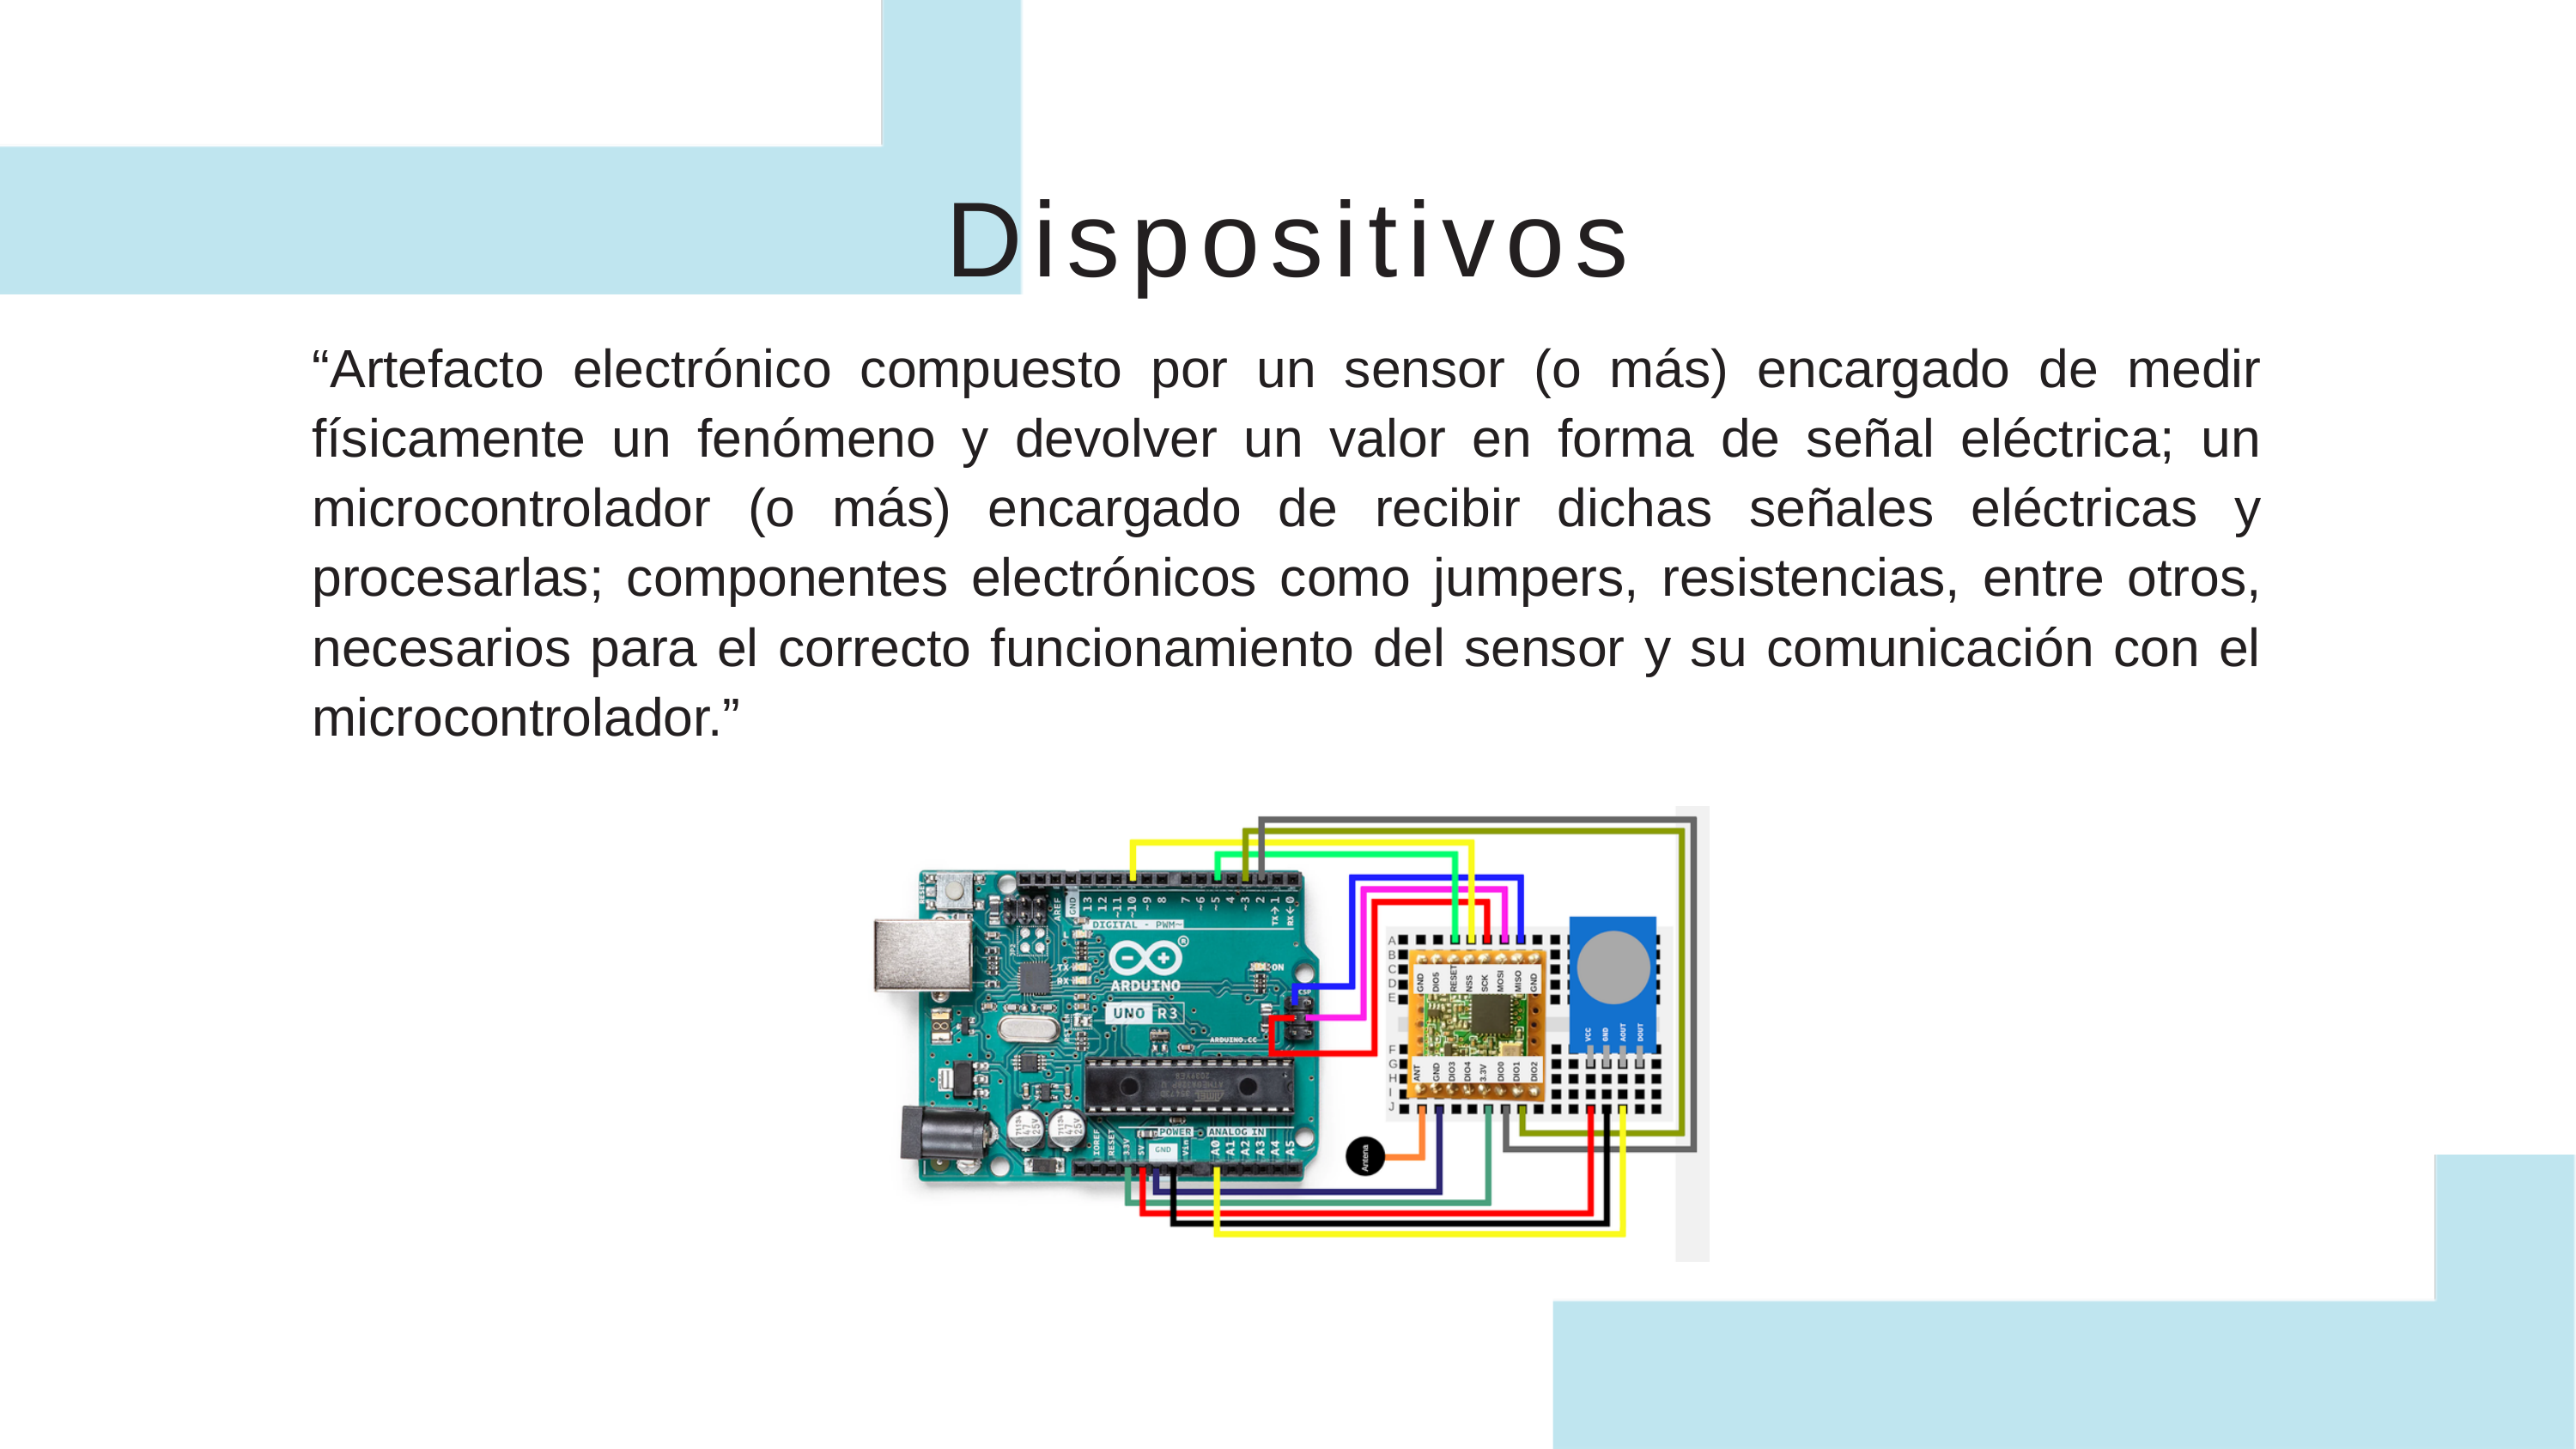

Dispositivos
“Artefacto electrónico compuesto por un sensor (o más) encargado de medir físicamente un fenómeno y devolver un valor en forma de señal eléctrica; un microcontrolador (o más) encargado de recibir dichas señales eléctricas y procesarlas; componentes electrónicos como jumpers, resistencias, entre otros, necesarios para el correcto funcionamiento del sensor y su comunicación con el microcontrolador.”